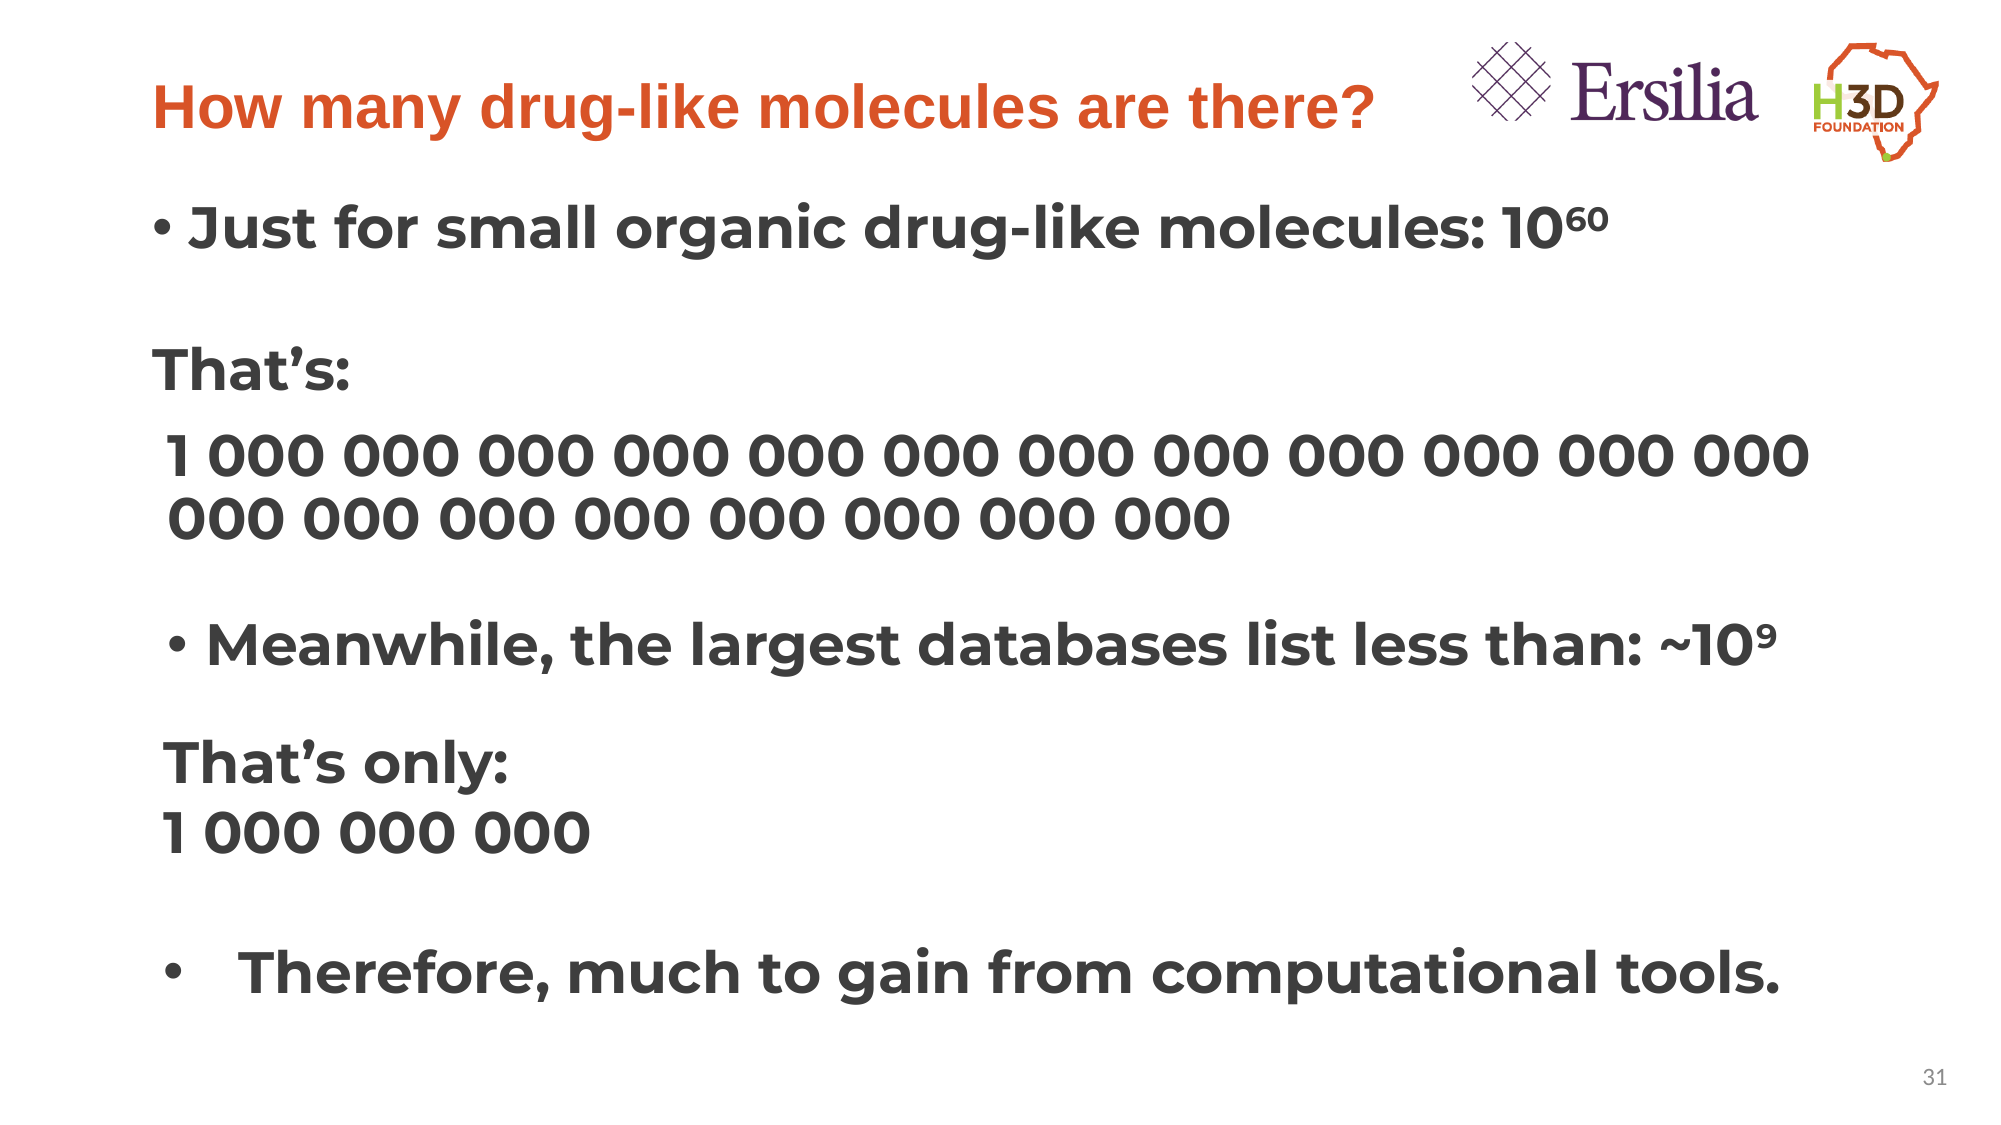

# How many drug-like molecules are there?
Just for small organic drug-like molecules: 1060

That’s:
1 000 000 000 000 000 000 000 000 000 000 000 000 000 000 000 000 000 000 000 000

Meanwhile, the largest databases list less than: ~109
That’s only:
1 000 000 000

Therefore, much to gain from computational tools.

31